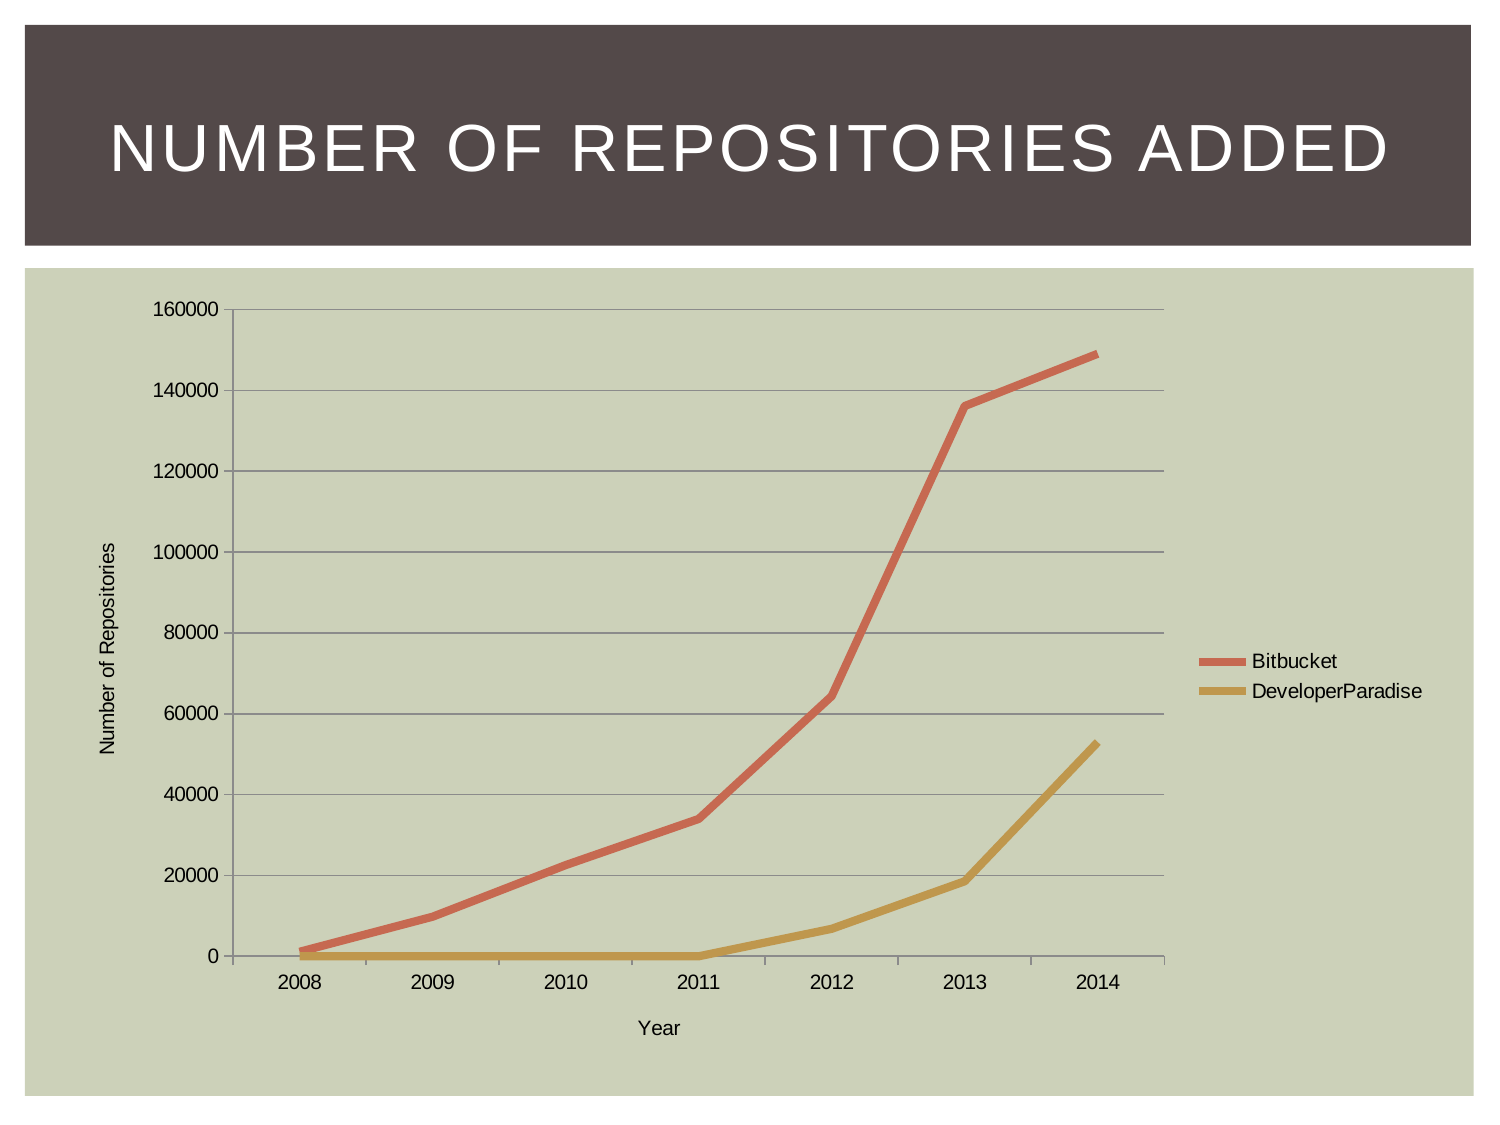

# Number of repositories added

### Chart

| Category |  |  |
|---|---|---|
| 2008.0 | 1098.0 | 0.0 |
| 2009.0 | 9786.0 | 0.0 |
| 2010.0 | 22545.0 | 0.0 |
| 2011.0 | 33973.0 | 0.0 |
| 2012.0 | 64342.0 | 6786.0 |
| 2013.0 | 136105.0 | 18545.0 |
| 2014.0 | 149051.0 | 52973.0 |